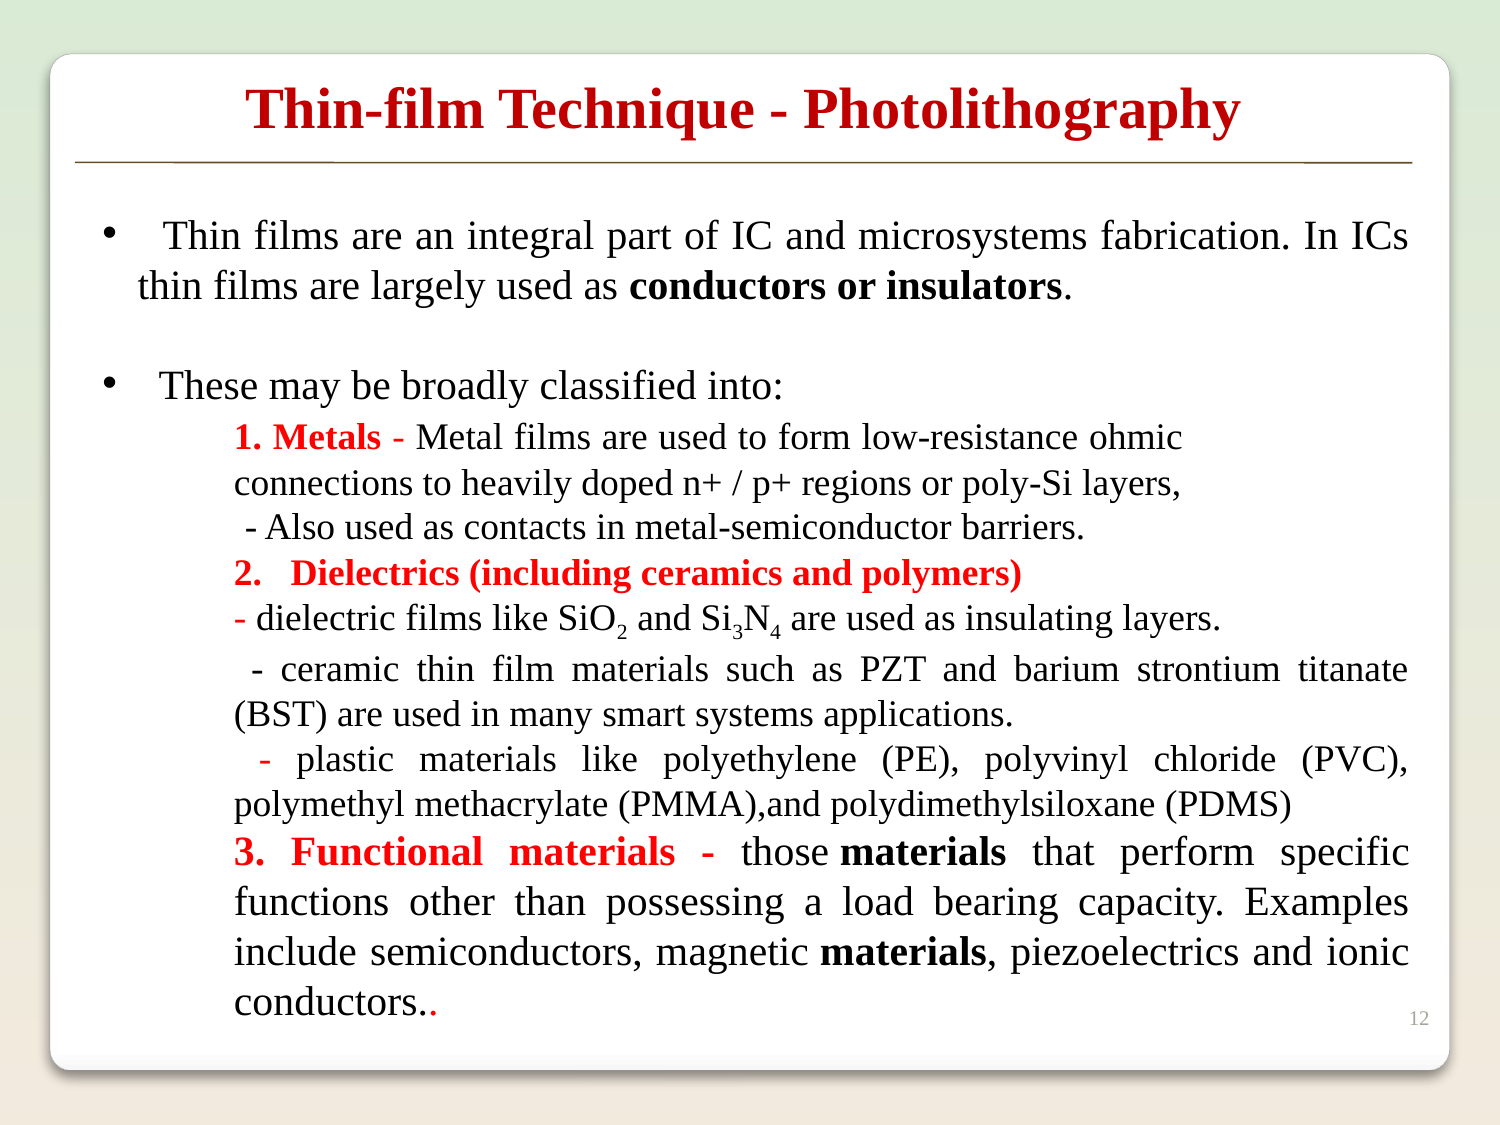

Thin-film Technique - Photolithography
  Thin films are an integral part of IC and microsystems fabrication. In ICs thin films are largely used as conductors or insulators.

  These may be broadly classified into:
	1. Metals - Metal films are used to form low-resistance ohmic                      connections to heavily doped n+ / p+ regions or poly-Si layers,
               - Also used as contacts in metal-semiconductor barriers.
	2.   Dielectrics (including ceramics and polymers)
	- dielectric films like SiO2 and Si3N4 are used as insulating layers.
	 - ceramic thin film materials such as PZT and barium strontium titanate (BST) are used in many smart systems applications.
	 - plastic materials like polyethylene (PE), polyvinyl chloride (PVC), polymethyl methacrylate (PMMA),and polydimethylsiloxane (PDMS)
	3. Functional materials - those materials that perform specific functions other than possessing a load bearing capacity. Examples include semiconductors, magnetic materials, piezoelectrics and ionic conductors..
12